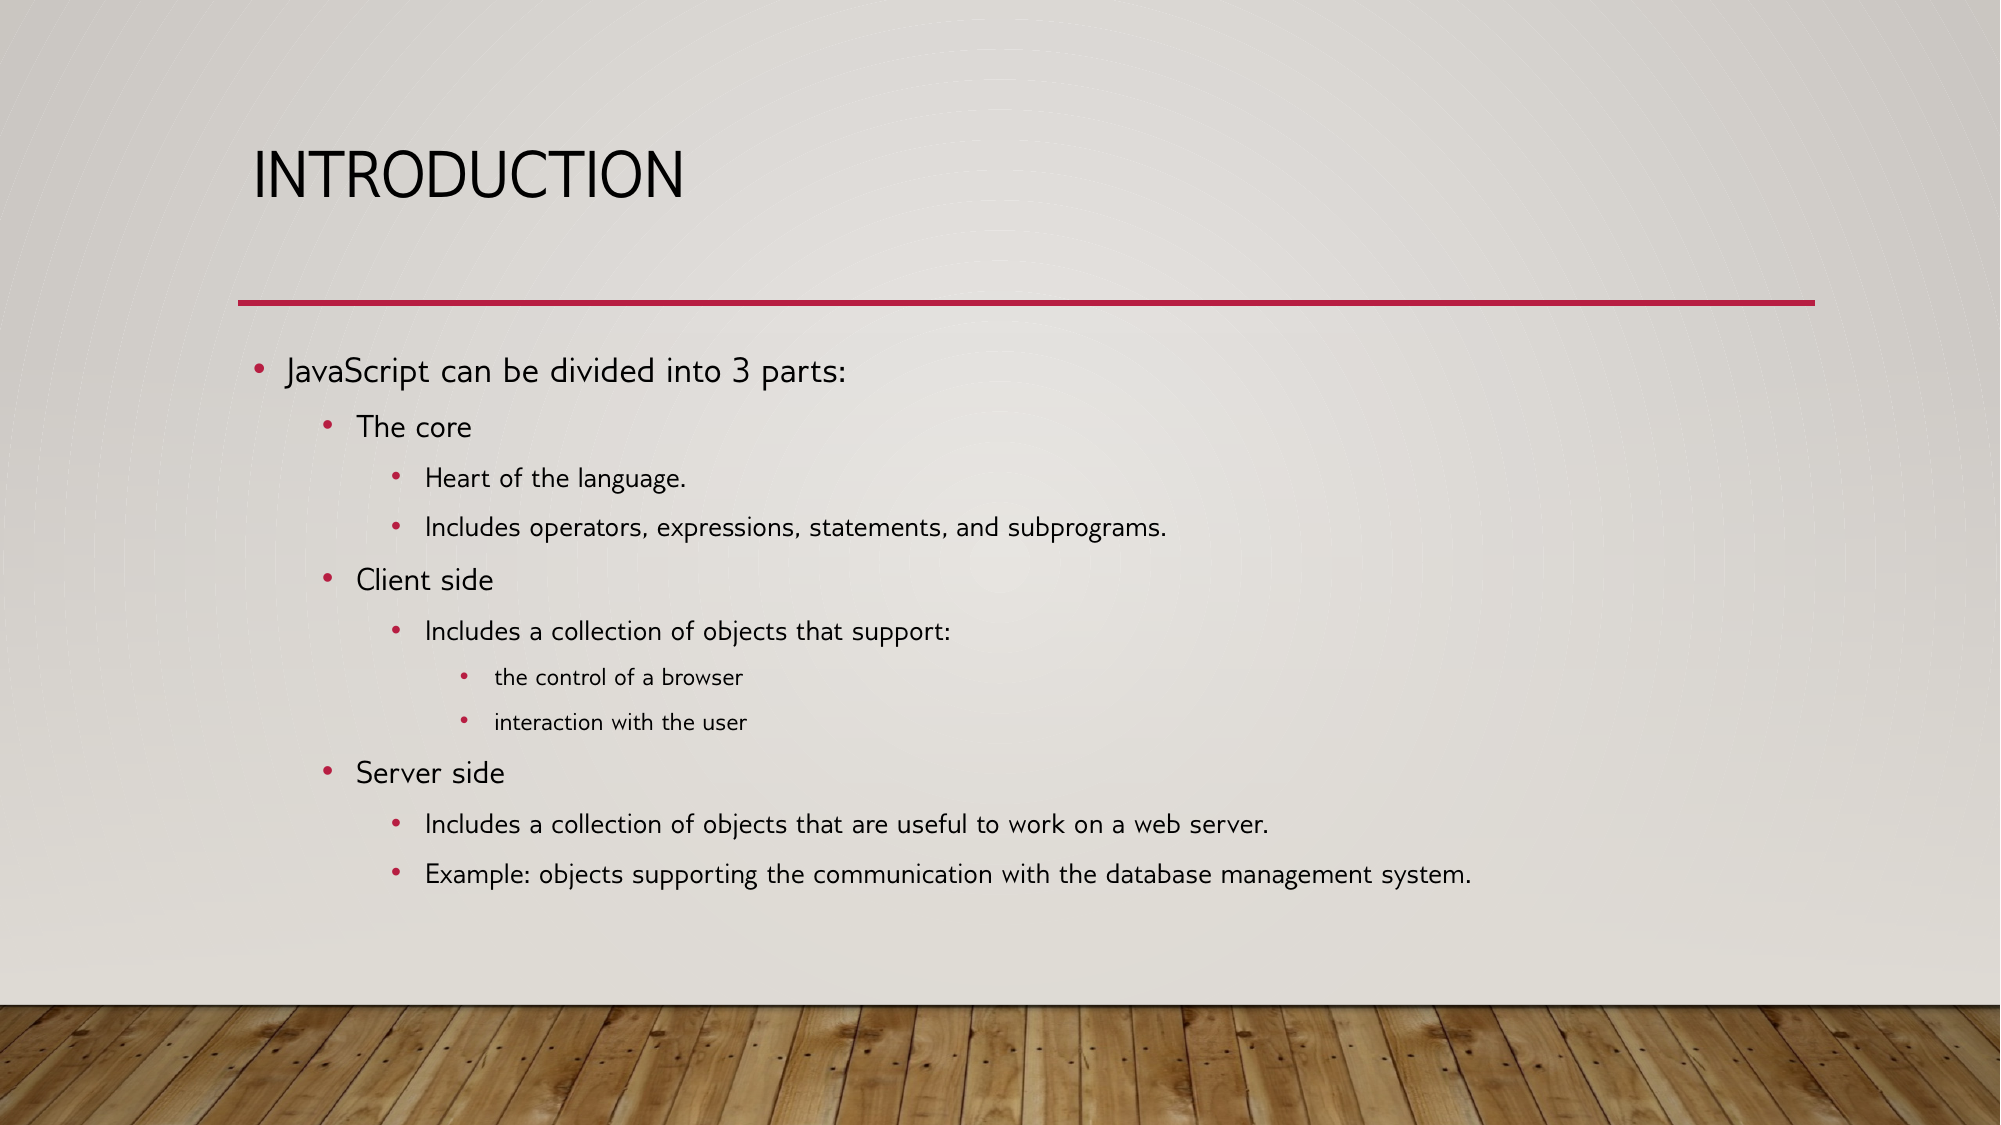

# Introduction
JavaScript can be divided into 3 parts:
The core
Heart of the language.
Includes operators, expressions, statements, and subprograms.
Client side
Includes a collection of objects that support:
the control of a browser
interaction with the user
Server side
Includes a collection of objects that are useful to work on a web server.
Example: objects supporting the communication with the database management system.